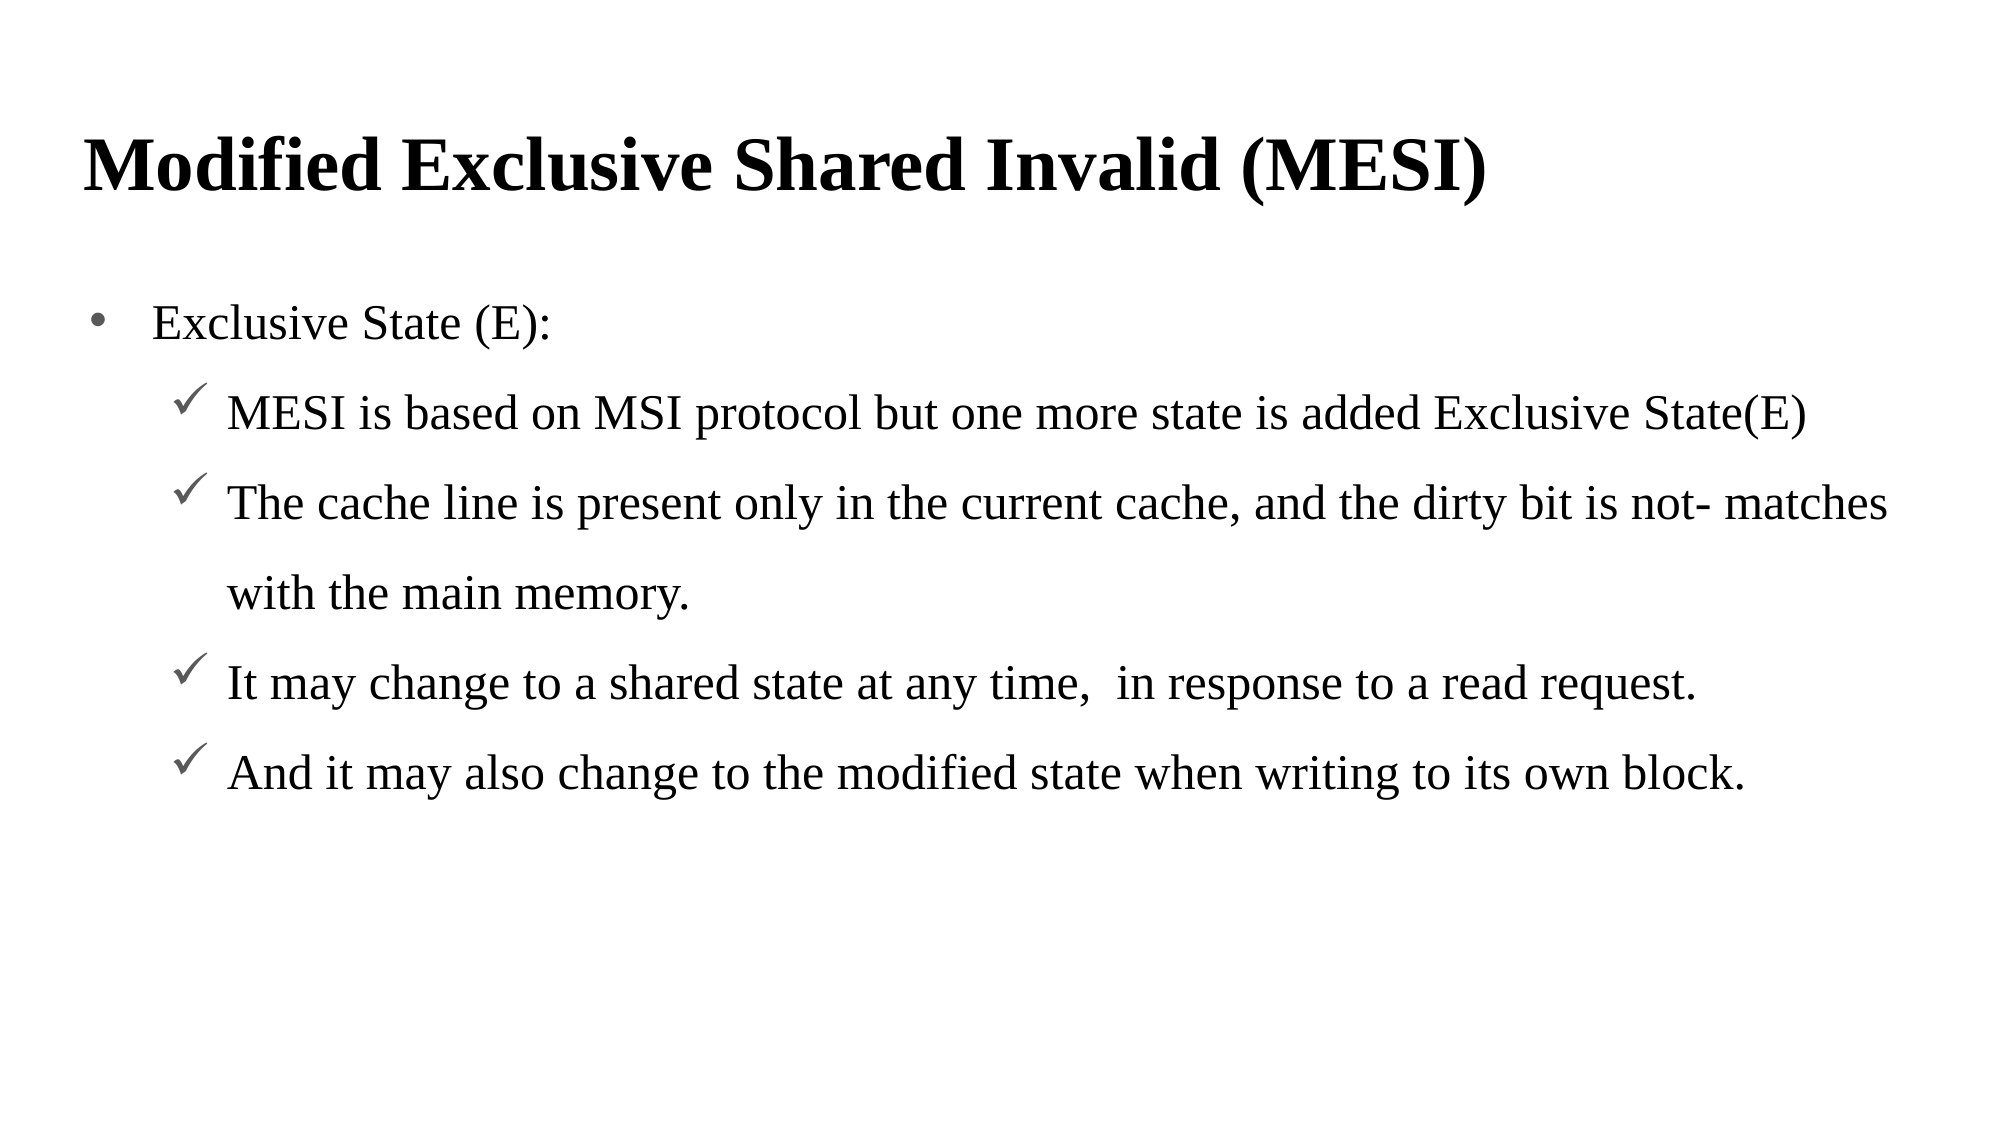

# Modified Exclusive Shared Invalid (MESI)
Exclusive State (E):
MESI is based on MSI protocol but one more state is added Exclusive State(E)
The cache line is present only in the current cache, and the dirty bit is not- matches with the main memory.
It may change to a shared state at any time,  in response to a read request.
And it may also change to the modified state when writing to its own block.